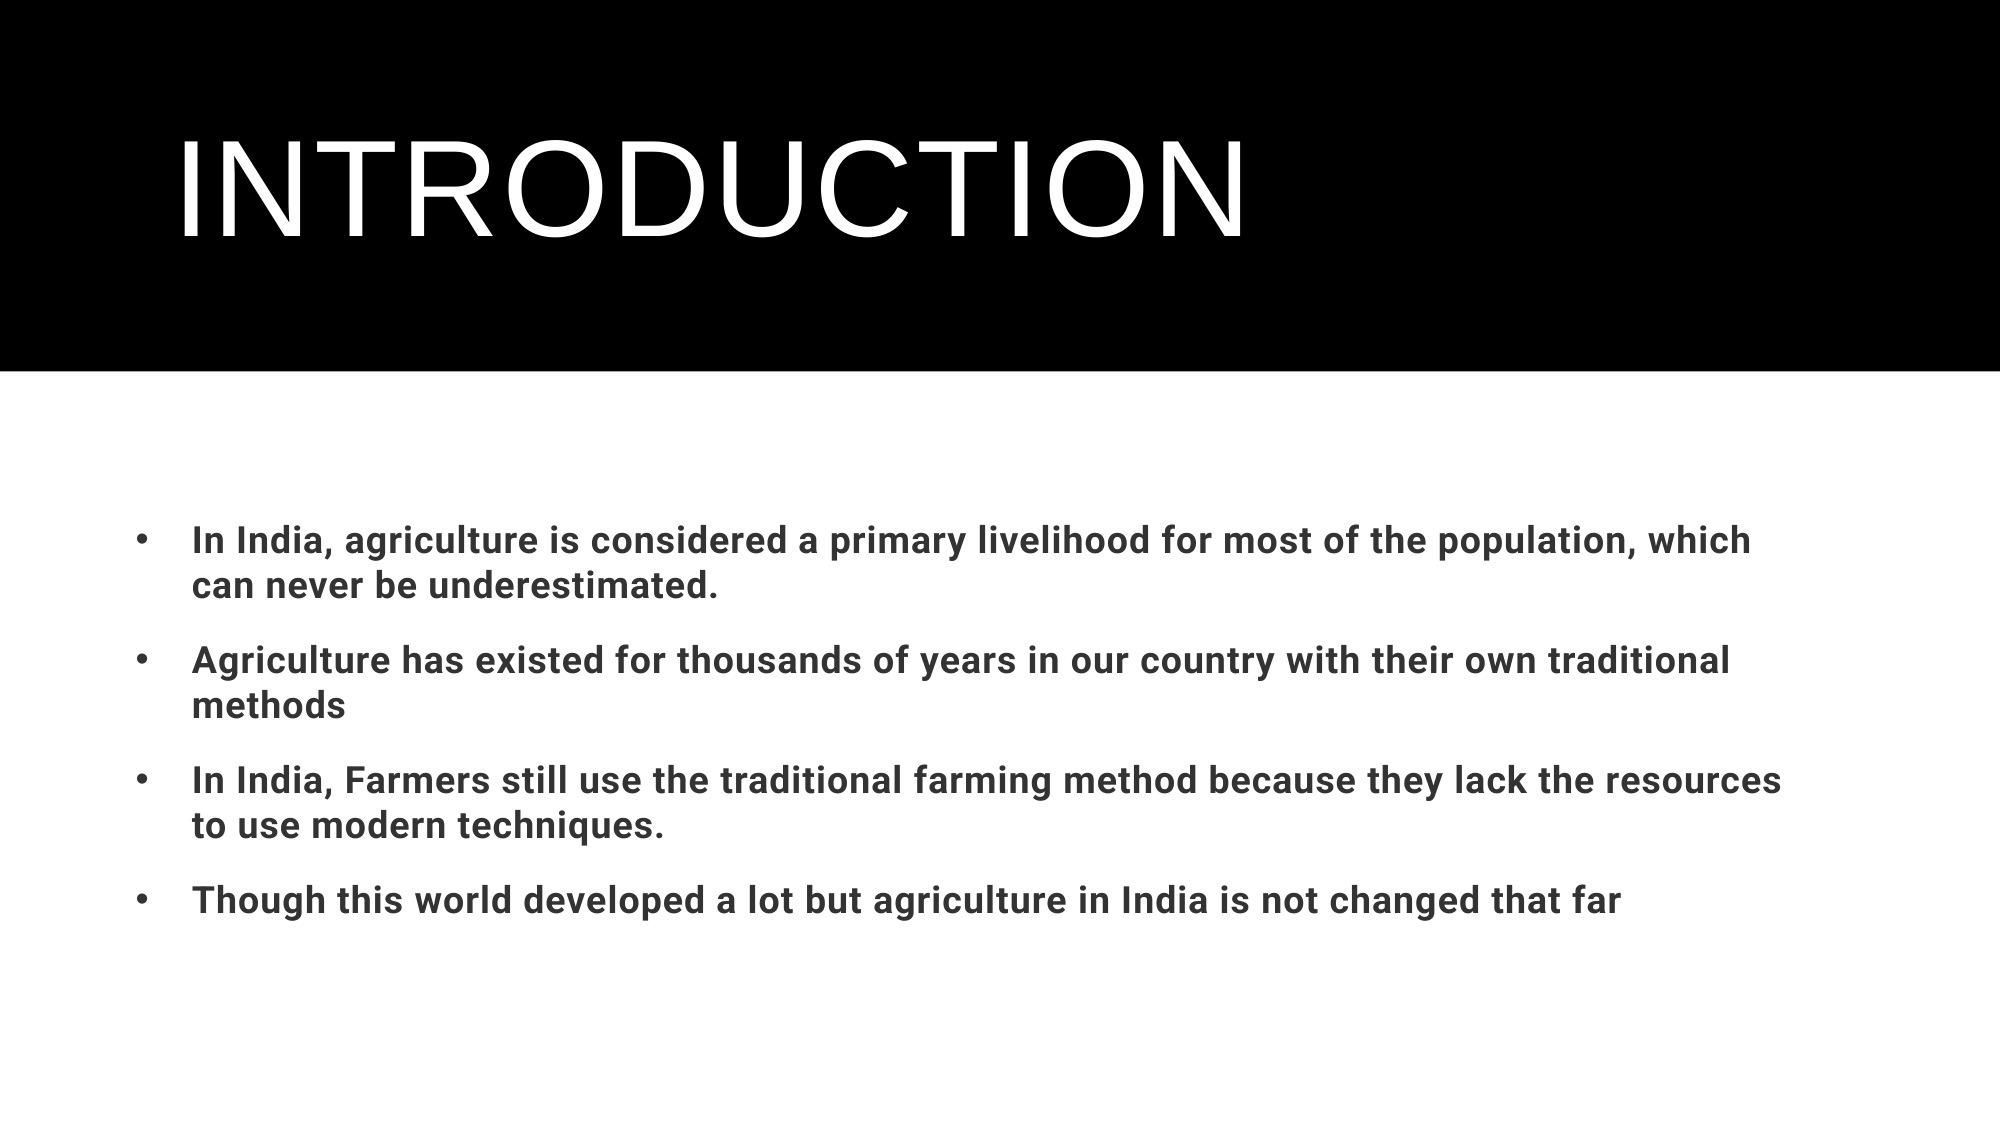

# Introduction

In India, agriculture is considered a primary livelihood for most of the population, which can never be underestimated.
Agriculture has existed for thousands of years in our country with their own traditional methods
In India, Farmers still use the traditional farming method because they lack the resources to use modern techniques.
Though this world developed a lot but agriculture in India is not changed that far